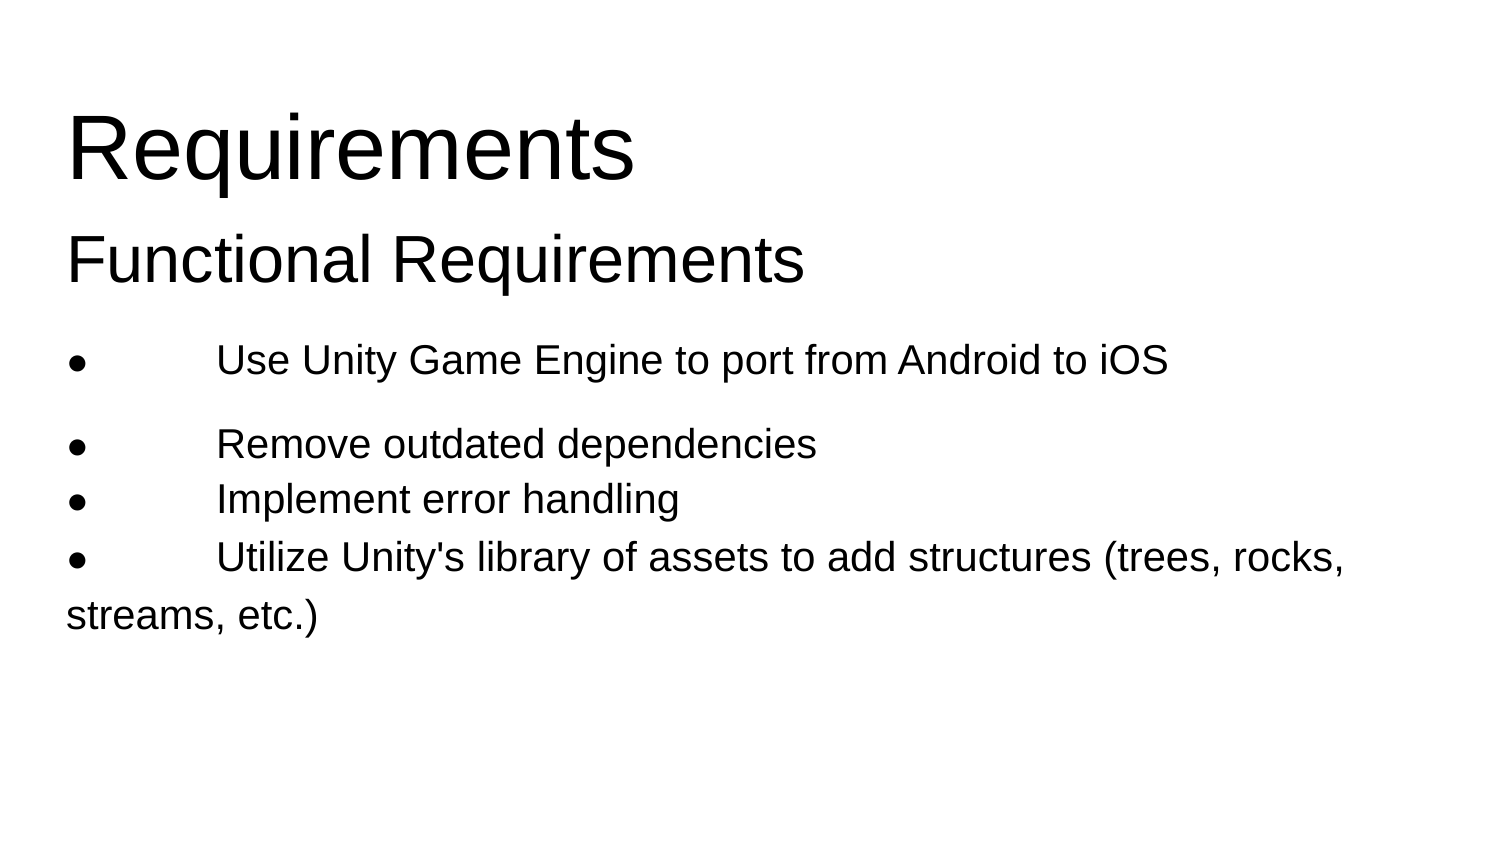

# Requirements
Functional Requirements
●	Use Unity Game Engine to port from Android to iOS
●	Remove outdated dependencies
●	Implement error handling
●	Utilize Unity's library of assets to add structures (trees, rocks, streams, etc.)